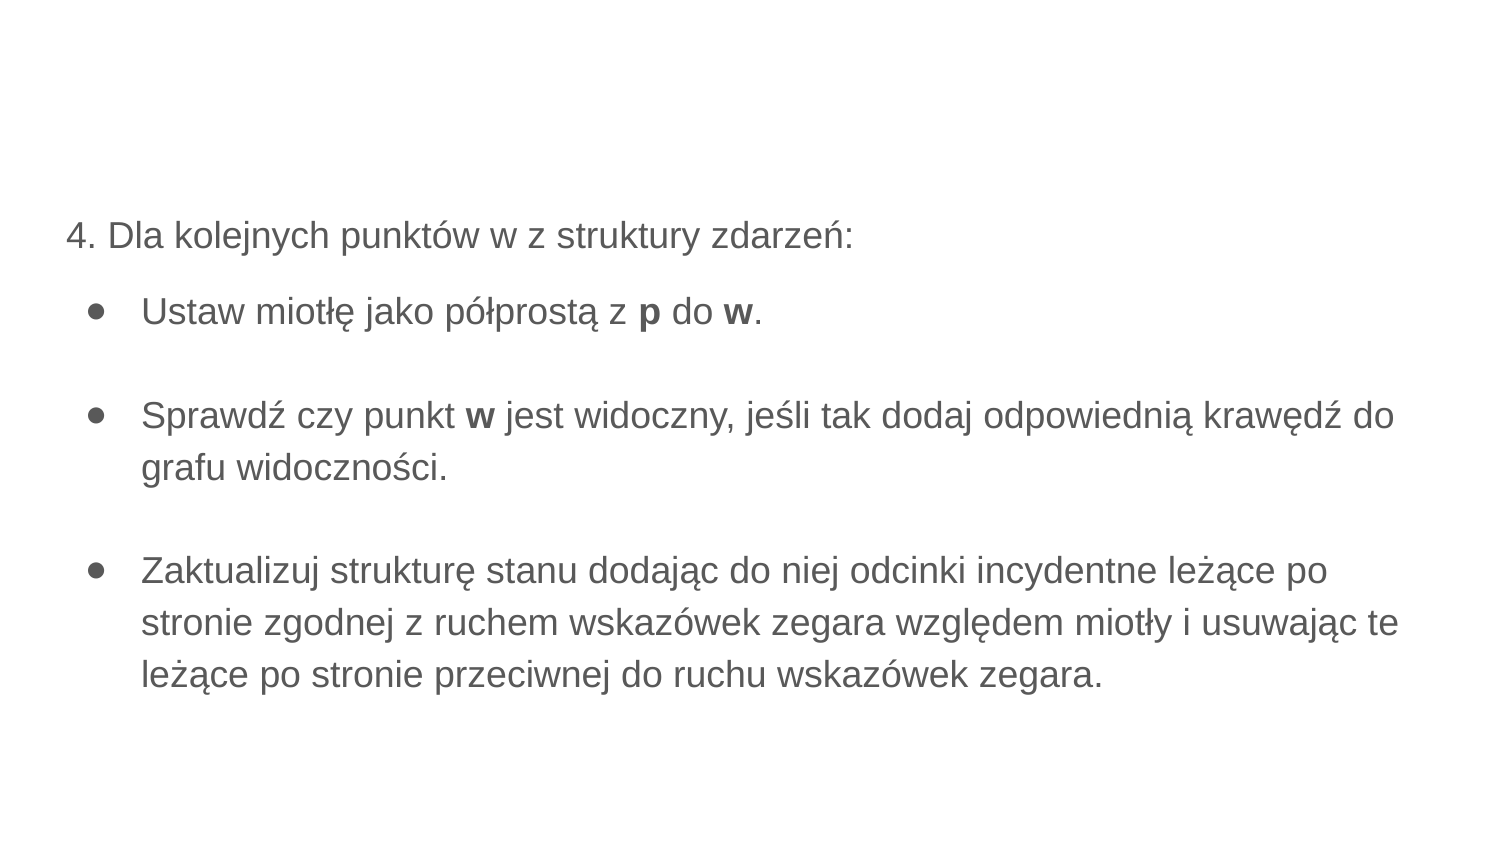

#
4. Dla kolejnych punktów w z struktury zdarzeń:
Ustaw miotłę jako półprostą z p do w.
Sprawdź czy punkt w jest widoczny, jeśli tak dodaj odpowiednią krawędź do grafu widoczności.
Zaktualizuj strukturę stanu dodając do niej odcinki incydentne leżące po stronie zgodnej z ruchem wskazówek zegara względem miotły i usuwając te leżące po stronie przeciwnej do ruchu wskazówek zegara.